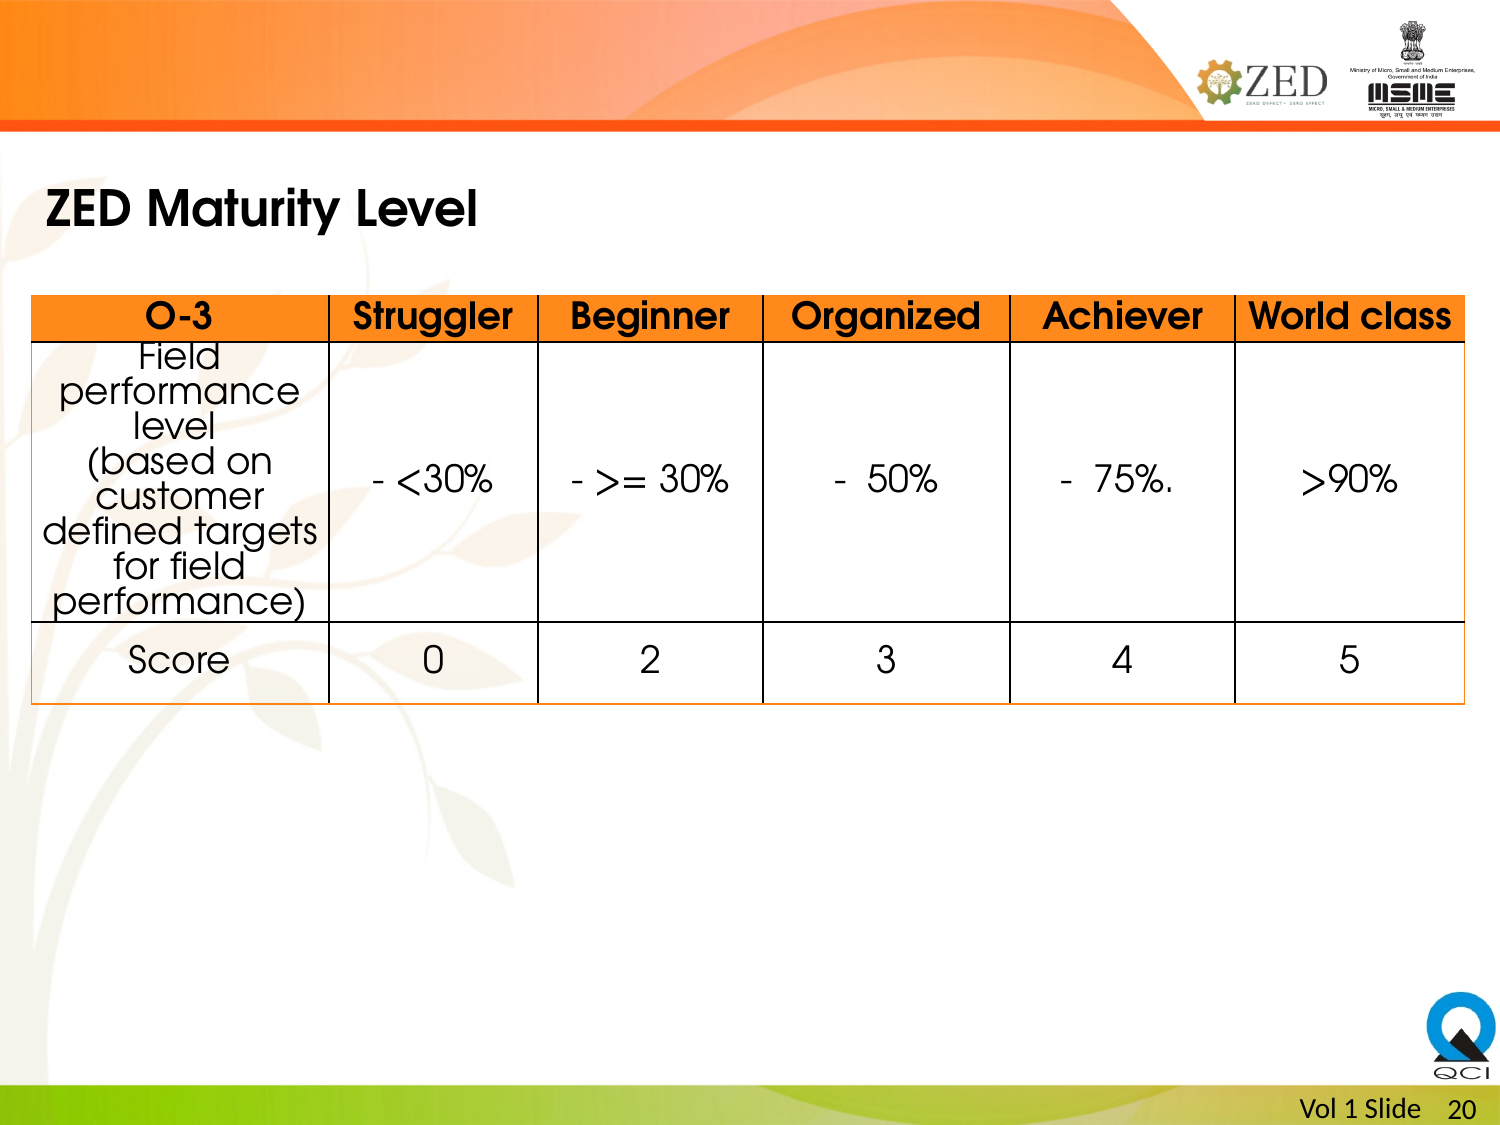

ZED Maturity Level
| O-3 | Struggler | Beginner | Organized | Achiever | World class |
| --- | --- | --- | --- | --- | --- |
| Field performance level (based on customer defined targets for field performance) | - <30% | - >= 30% | -  50% | -  75%. | >90% |
| Score | 0 | 2 | 3 | 4 | 5 |